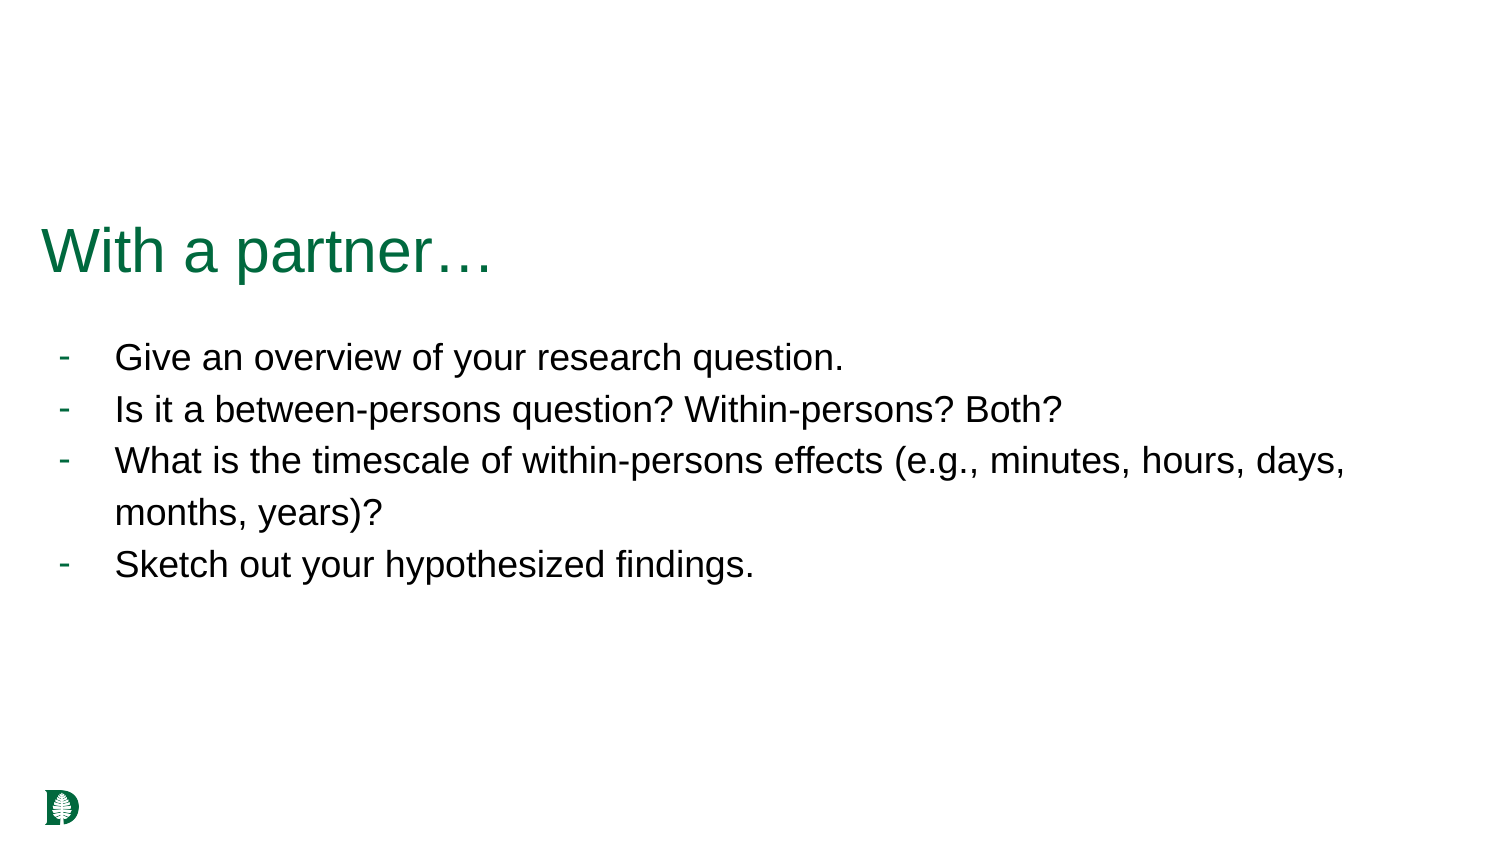

# With a partner…
Give an overview of your research question.
Is it a between-persons question? Within-persons? Both?
What is the timescale of within-persons effects (e.g., minutes, hours, days, months, years)?
Sketch out your hypothesized findings.